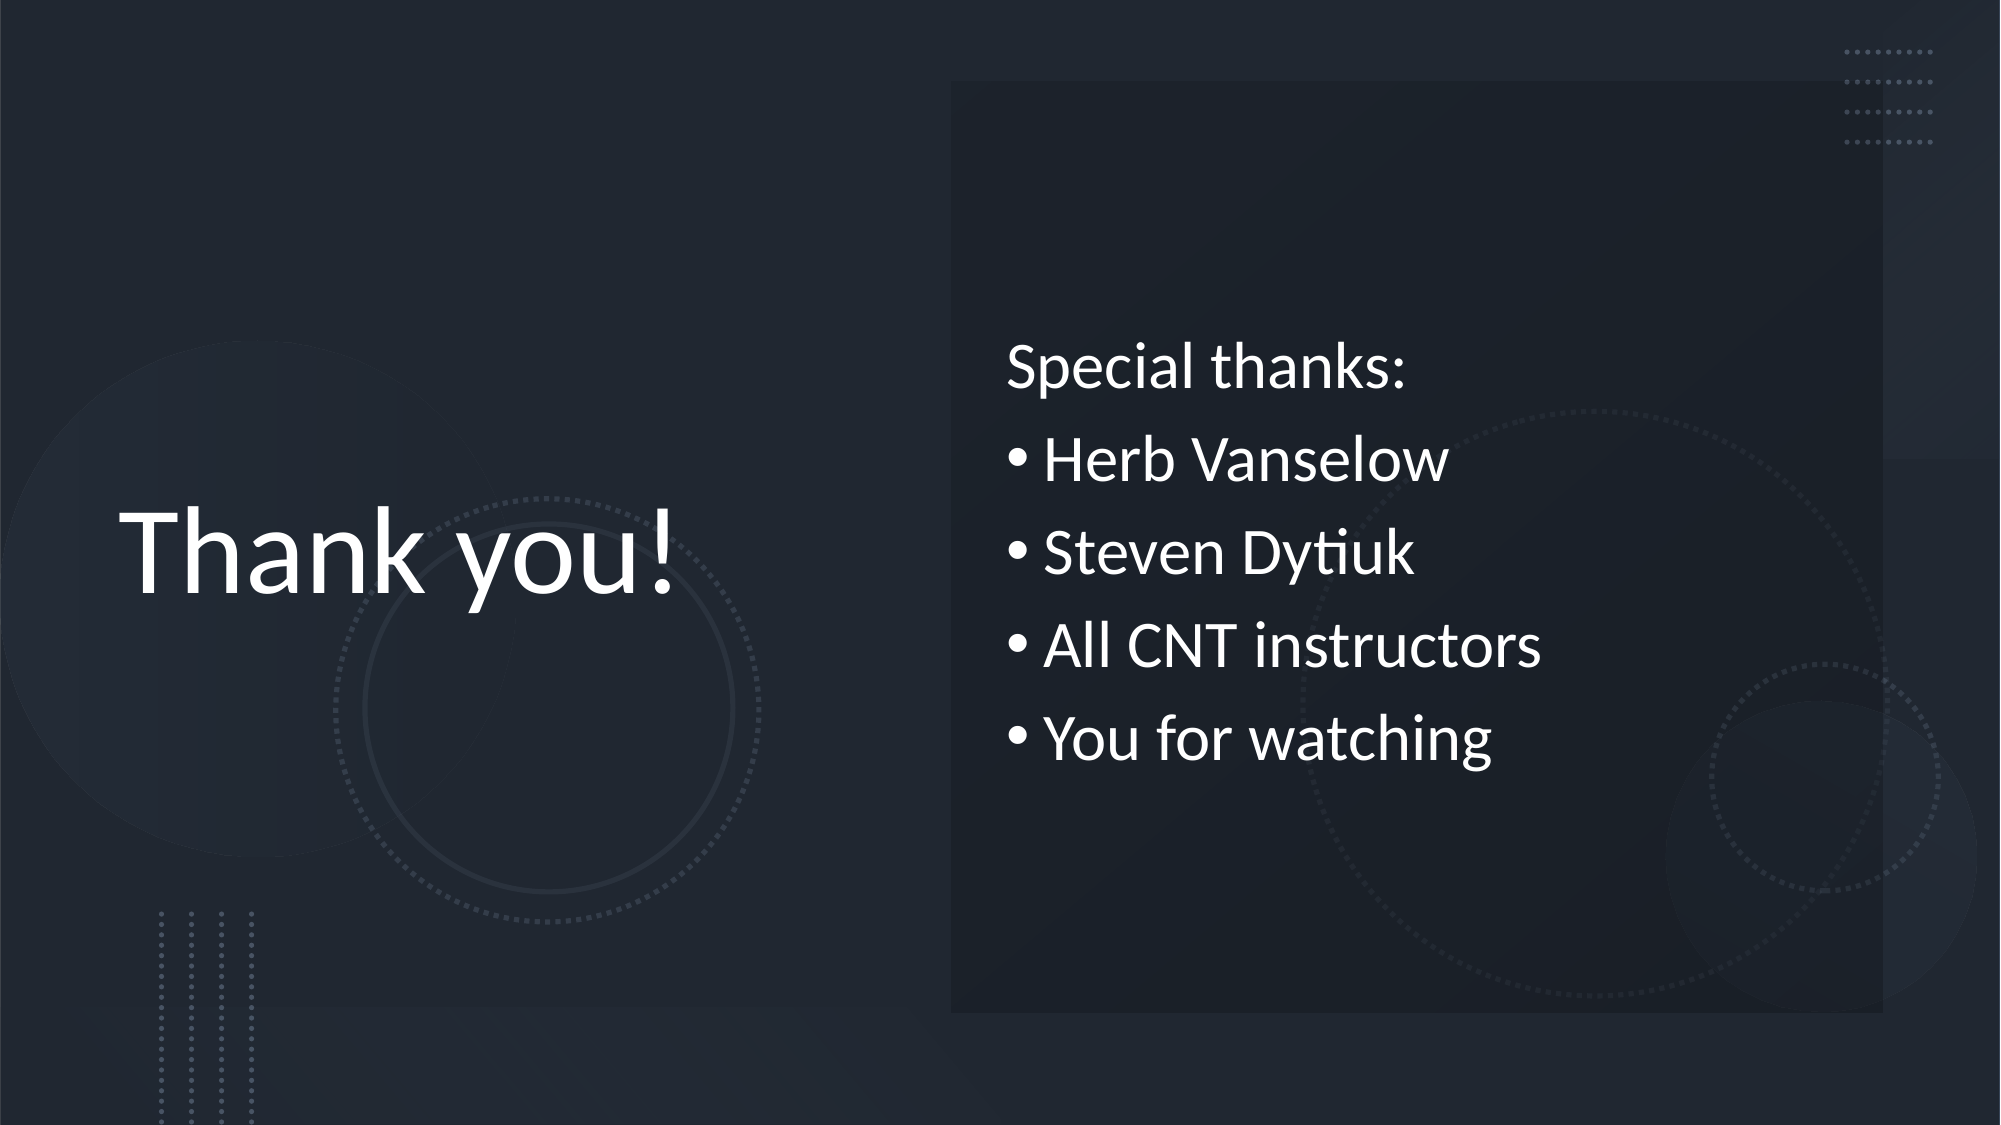

# Thank you!
Special thanks:
Herb Vanselow
Steven Dytiuk
All CNT instructors
You for watching